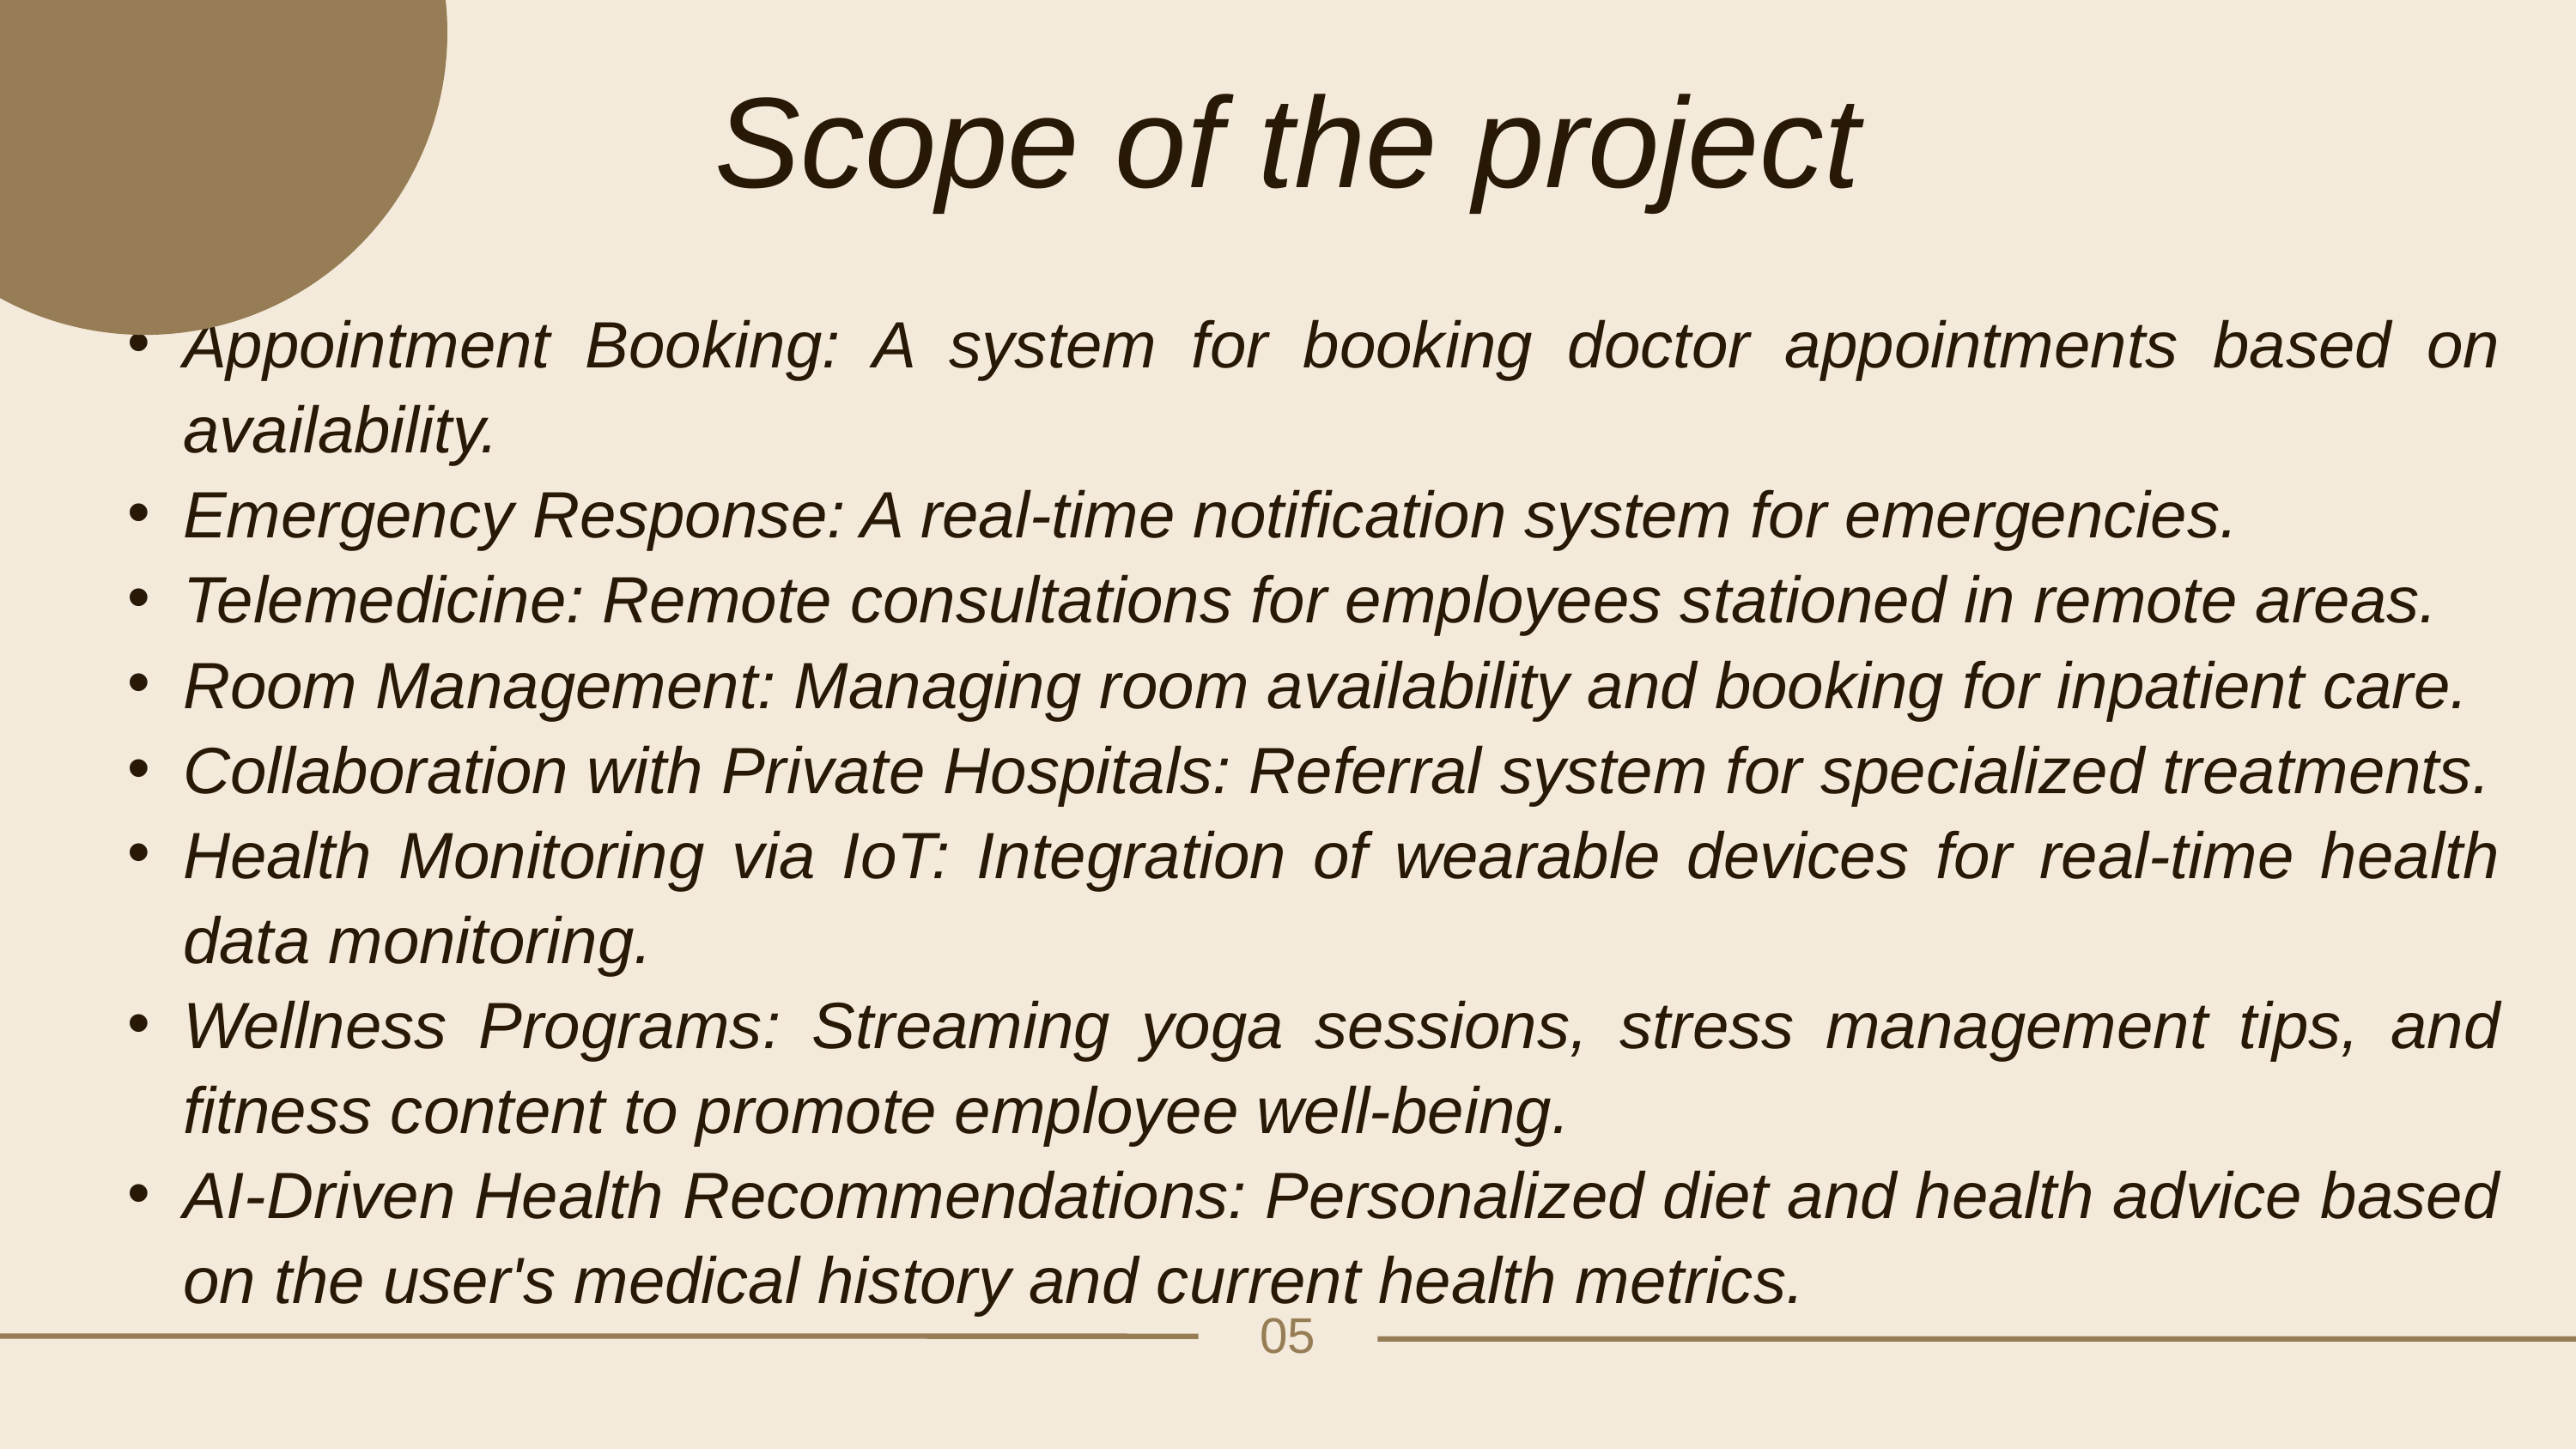

Scope of the project
Appointment Booking: A system for booking doctor appointments based on availability.
Emergency Response: A real-time notification system for emergencies.
Telemedicine: Remote consultations for employees stationed in remote areas.
Room Management: Managing room availability and booking for inpatient care.
Collaboration with Private Hospitals: Referral system for specialized treatments.
Health Monitoring via IoT: Integration of wearable devices for real-time health data monitoring.
Wellness Programs: Streaming yoga sessions, stress management tips, and fitness content to promote employee well-being.
AI-Driven Health Recommendations: Personalized diet and health advice based on the user's medical history and current health metrics.
05